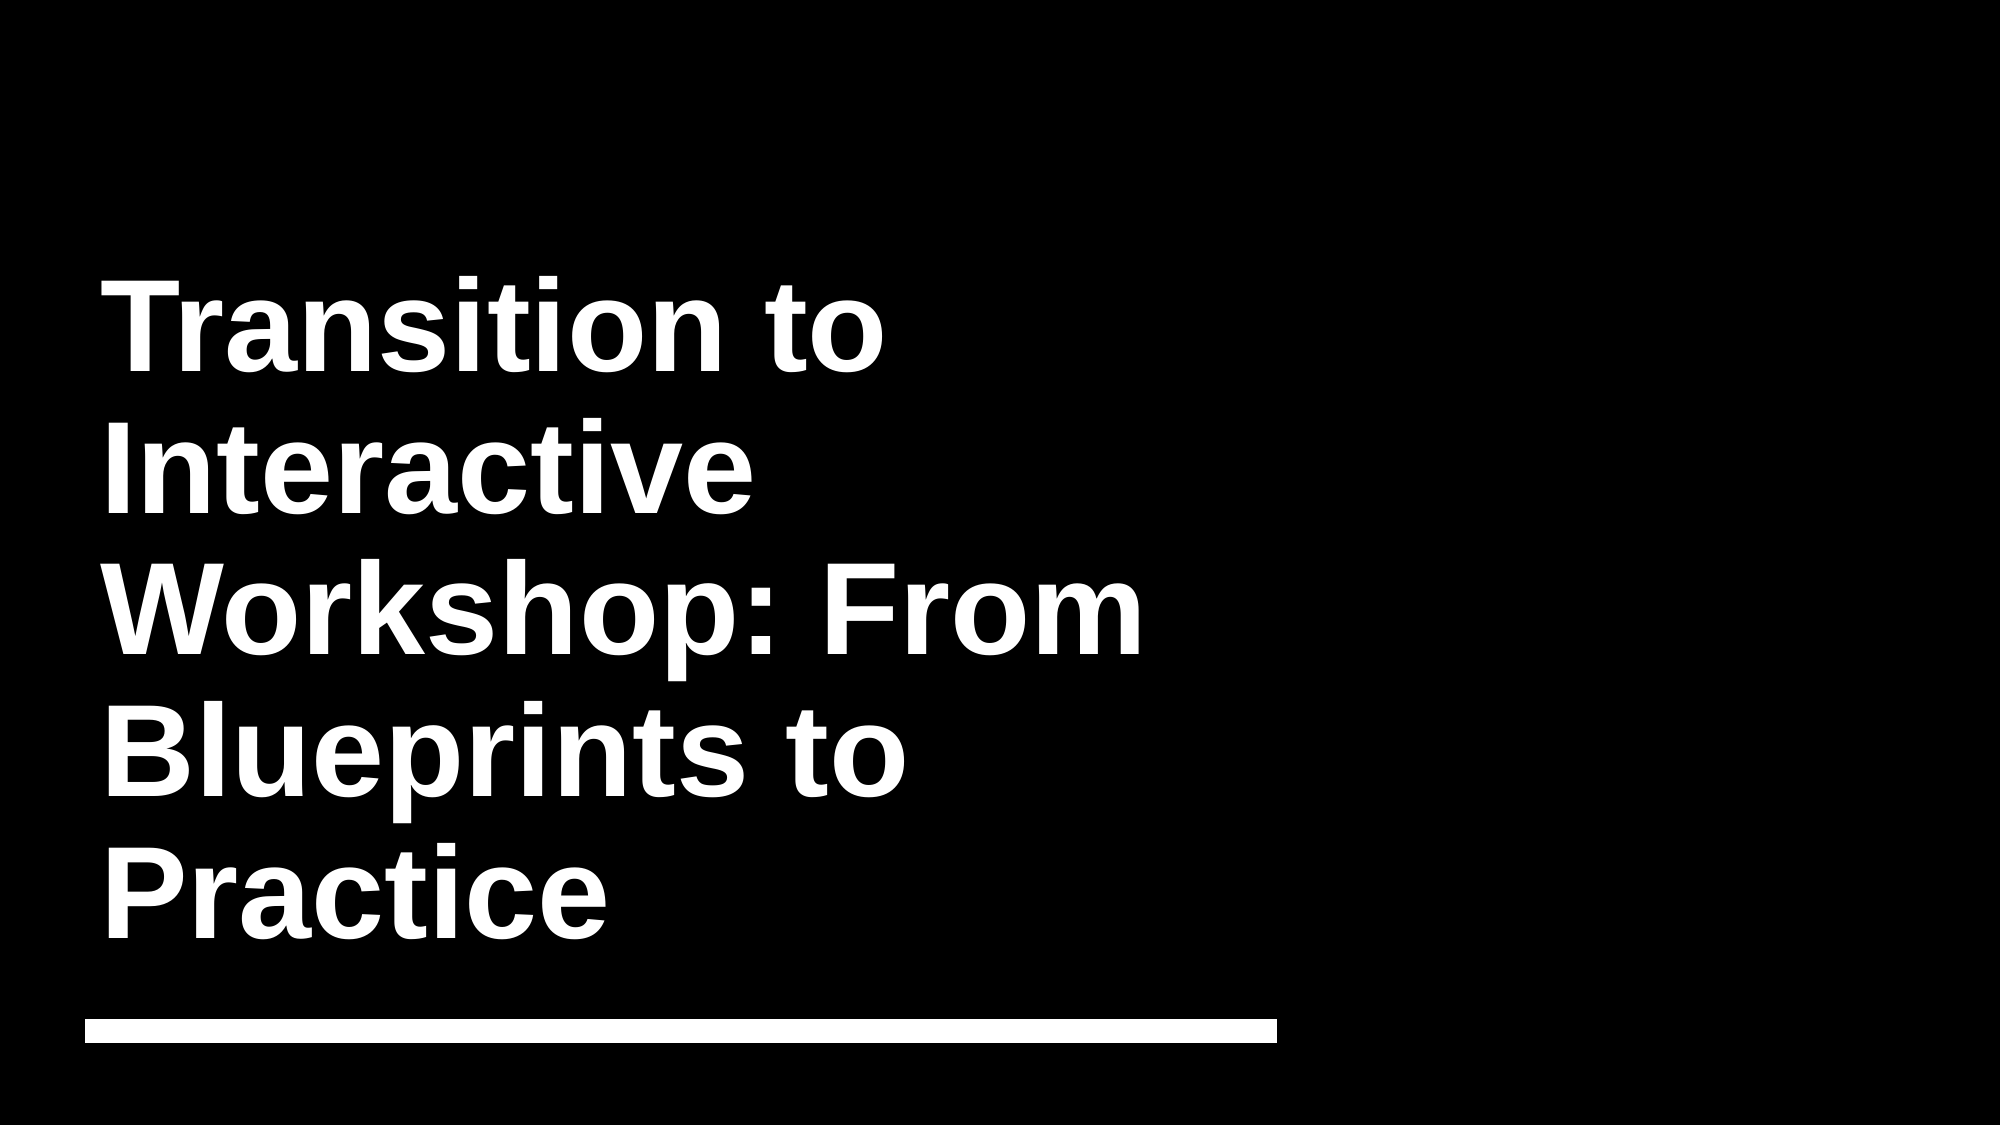

# Transition to Interactive Workshop: From Blueprints to Practice